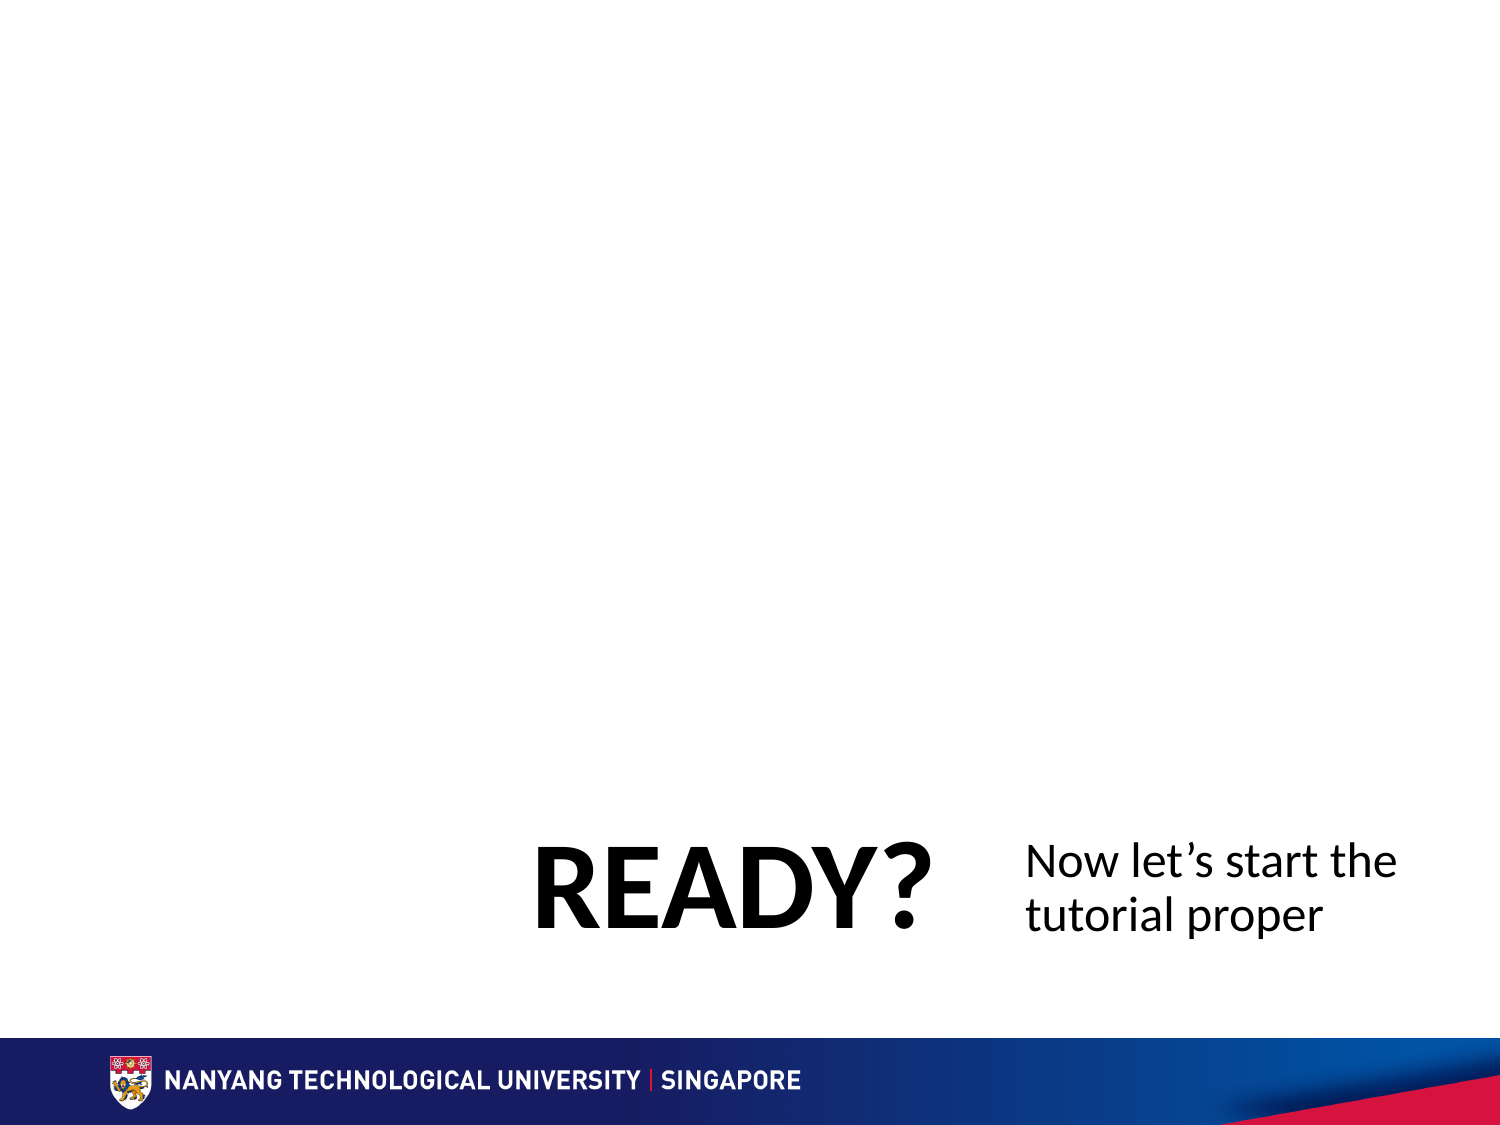

# Ready?
Now let’s start the tutorial proper